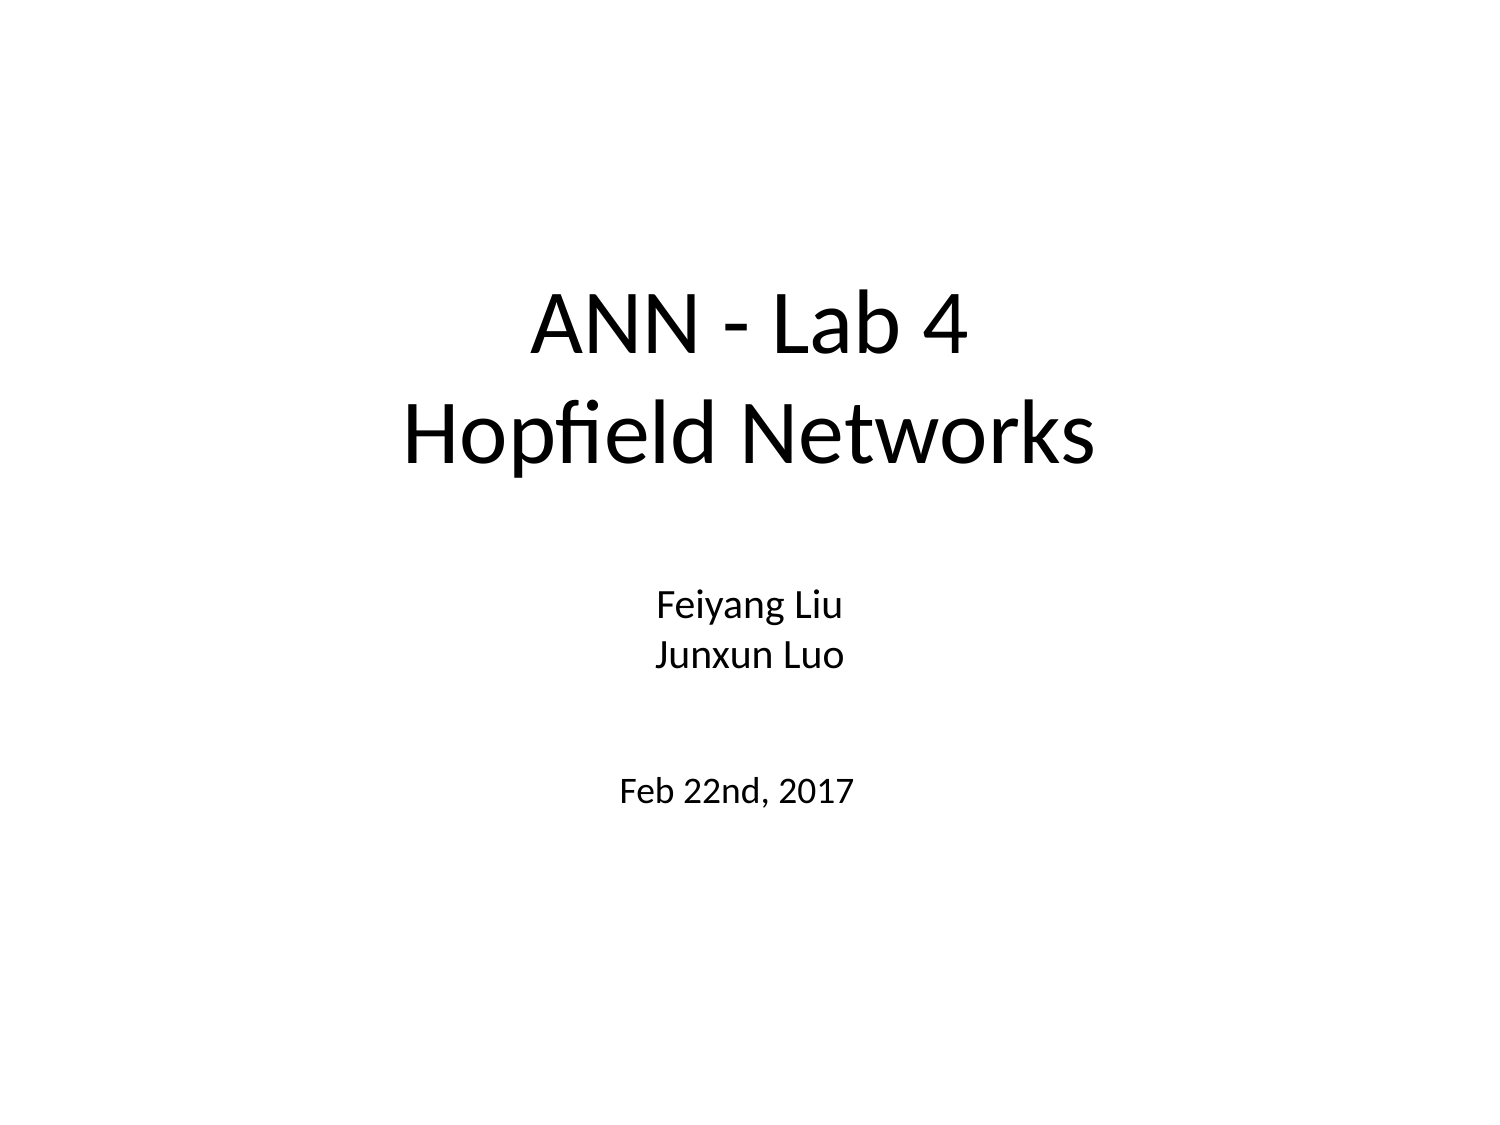

# ANN - Lab 4 Hopfield Networks
Feiyang Liu
Junxun Luo
     Feb 22nd, 2017